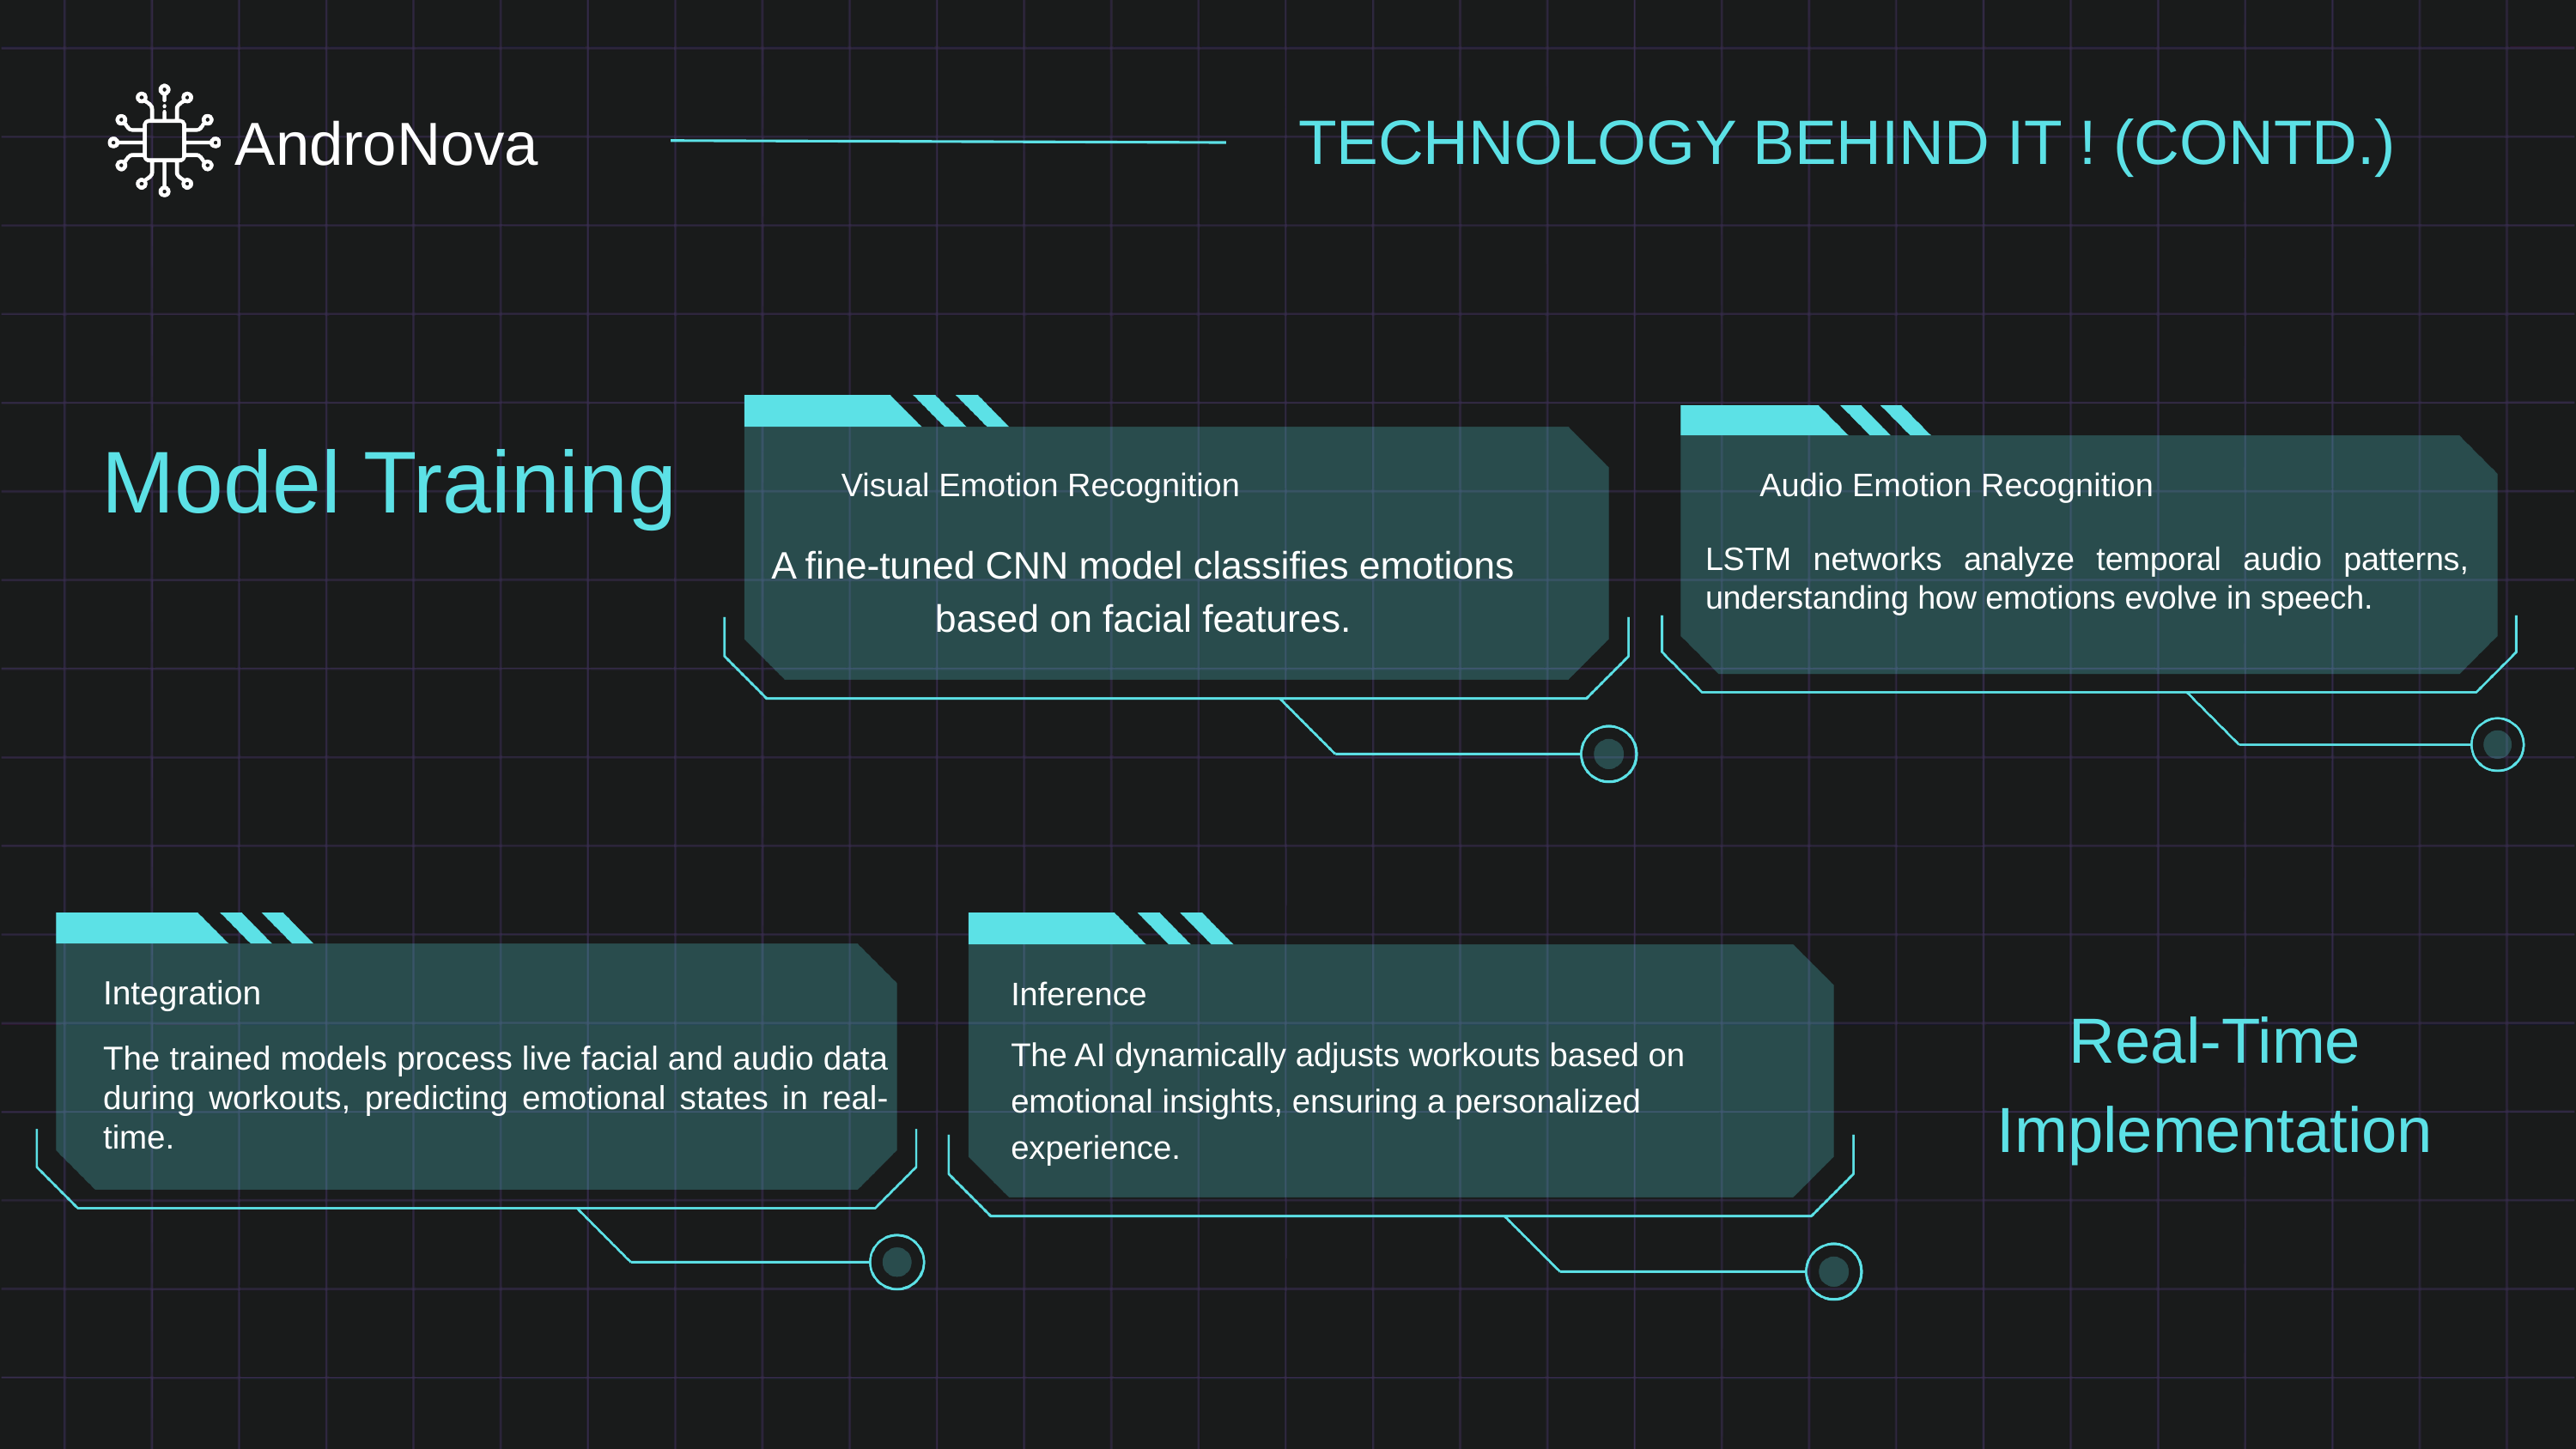

AndroNova
TECHNOLOGY BEHIND IT ! (CONTD.)

Model Training
Visual Emotion Recognition
Audio Emotion Recognition
A fine-tuned CNN model classifies emotions based on facial features.
LSTM networks analyze temporal audio patterns, understanding how emotions evolve in speech.

Integration
Inference
Real-Time Implementation
The AI dynamically adjusts workouts based on emotional insights, ensuring a personalized experience.
The trained models process live facial and audio data during workouts, predicting emotional states in real-time.